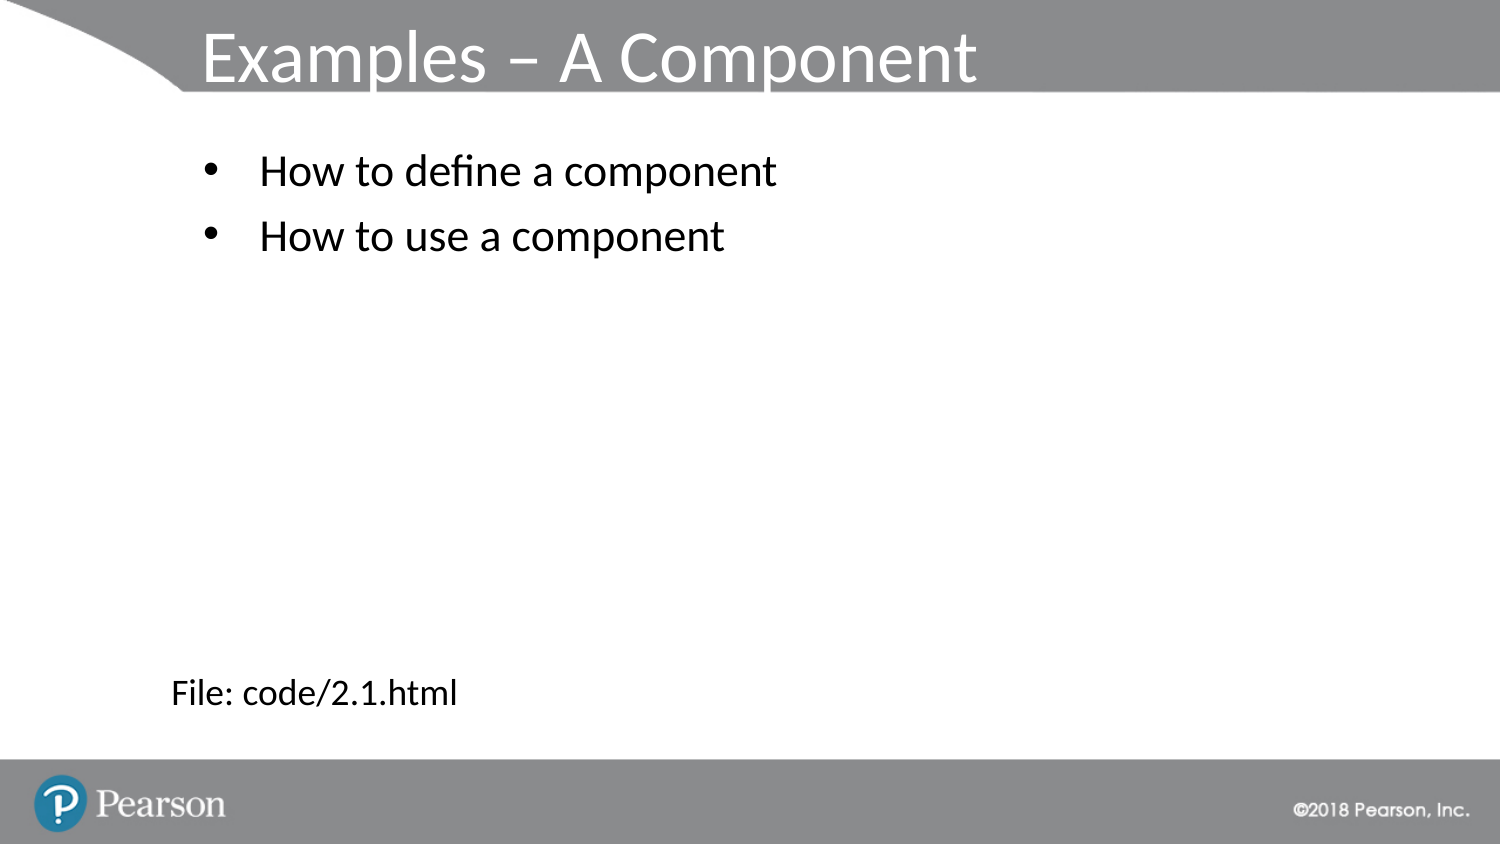

# Examples – A Component
How to define a component
How to use a component
File: code/2.1.html